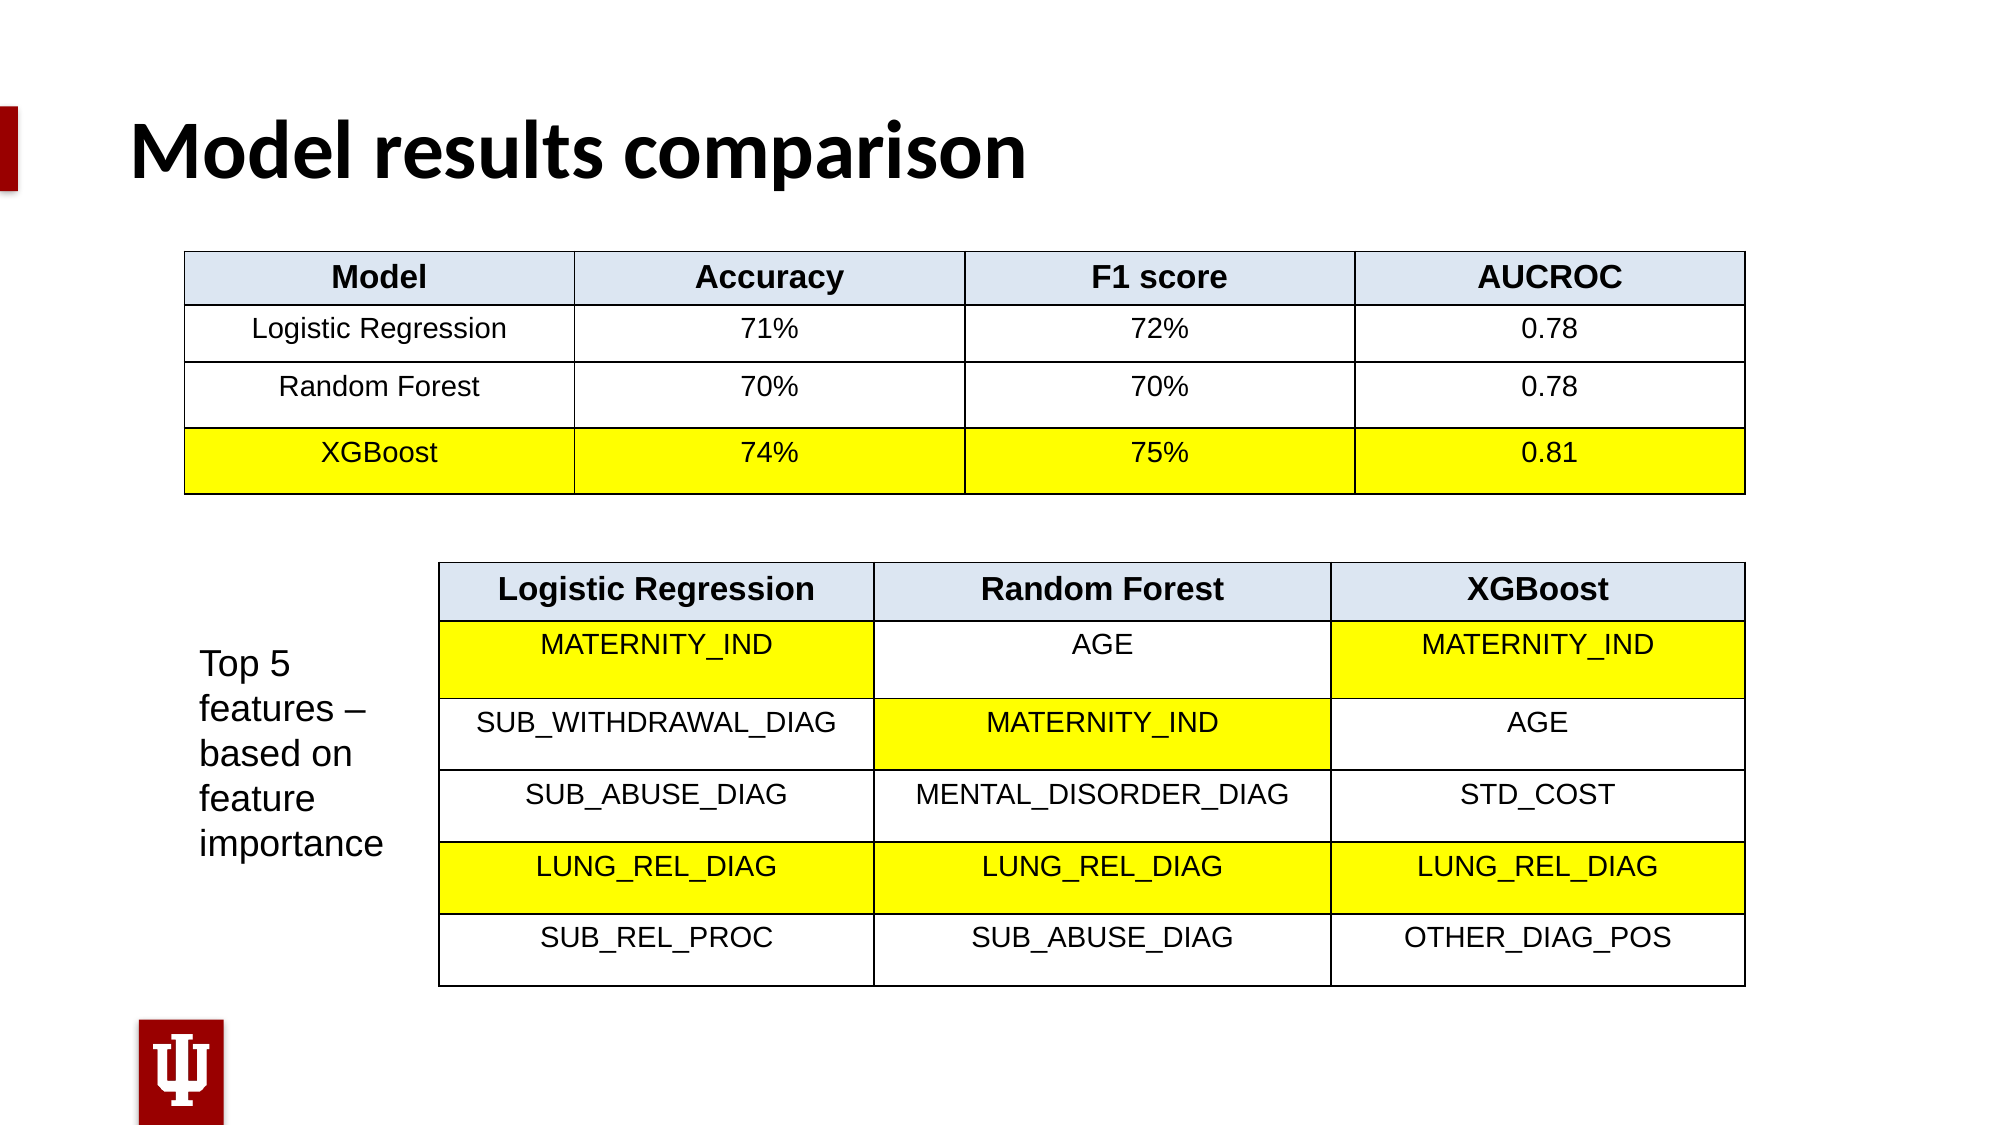

# Model results comparison
| Model | Accuracy | F1 score | AUCROC |
| --- | --- | --- | --- |
| Logistic Regression | 71% | 72% | 0.78 |
| Random Forest | 70% | 70% | 0.78 |
| XGBoost | 74% | 75% | 0.81 |
| Logistic Regression | Random Forest | XGBoost |
| --- | --- | --- |
| MATERNITY\_IND | AGE | MATERNITY\_IND |
| SUB\_WITHDRAWAL\_DIAG | MATERNITY\_IND | AGE |
| SUB\_ABUSE\_DIAG | MENTAL\_DISORDER\_DIAG | STD\_COST |
| LUNG\_REL\_DIAG | LUNG\_REL\_DIAG | LUNG\_REL\_DIAG |
| SUB\_REL\_PROC | SUB\_ABUSE\_DIAG | OTHER\_DIAG\_POS |
Top 5 features – based on feature importance